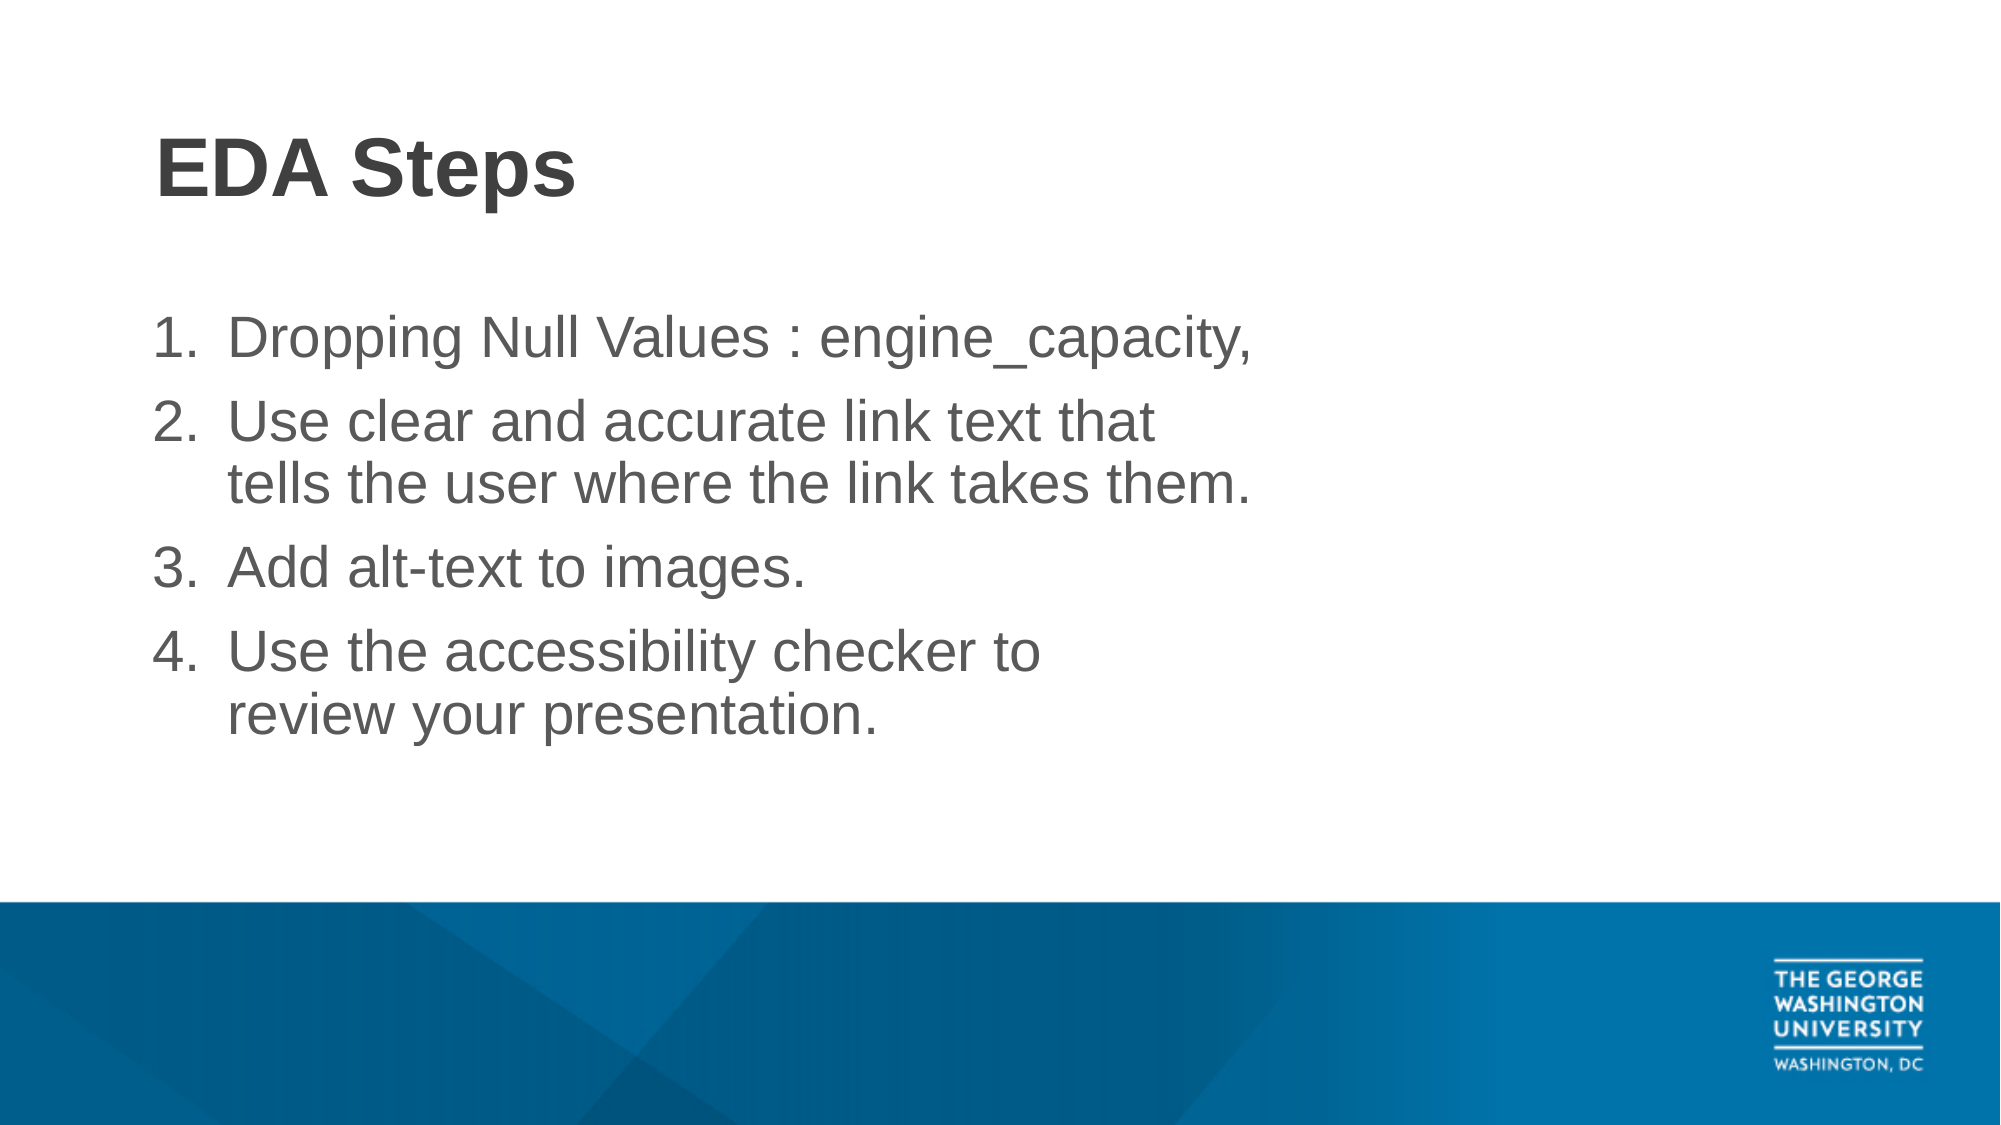

# EDA Steps
Dropping Null Values : engine_capacity,
Use clear and accurate link text that
tells the user where the link takes them.
Add alt-text to images.
Use the accessibility checker to
review your presentation.